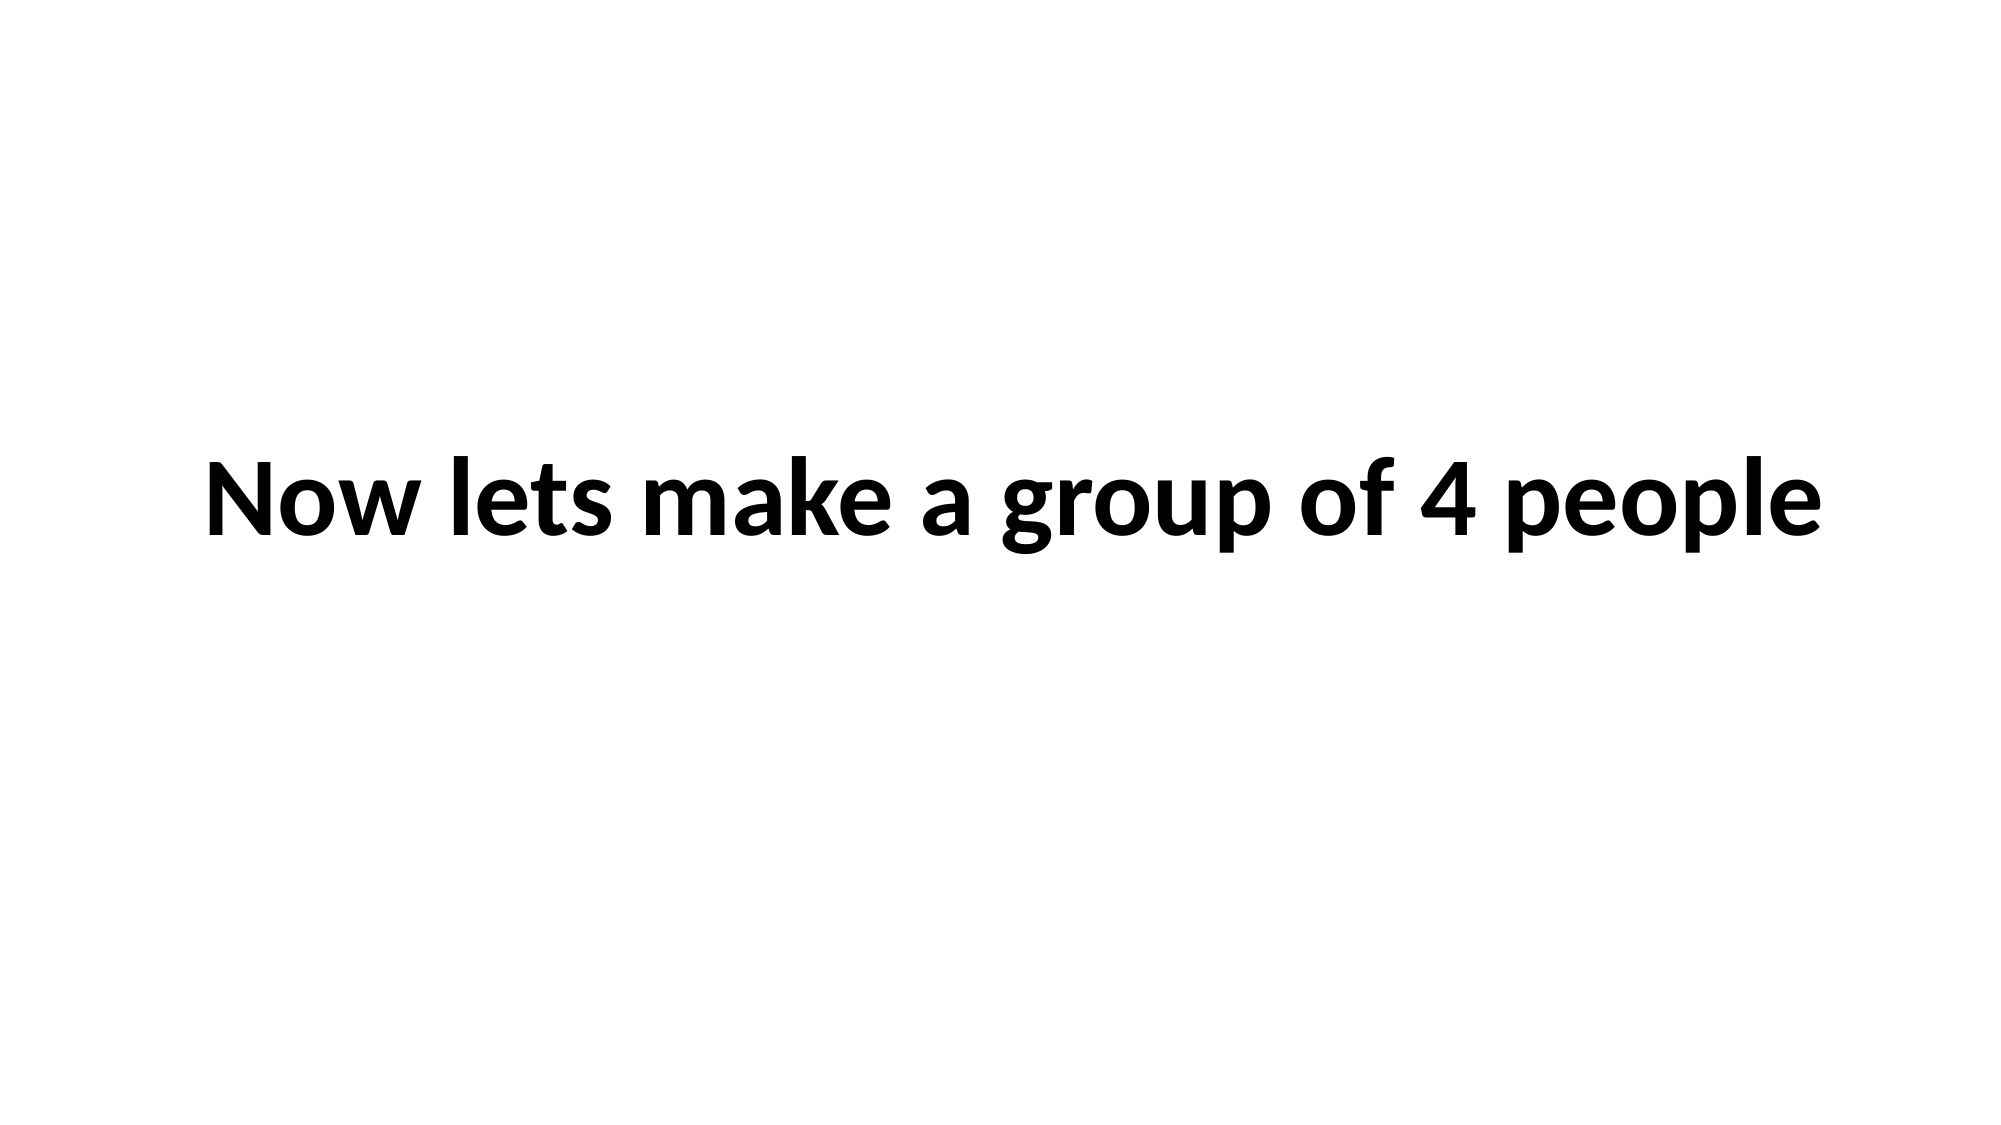

Now lets make a group of 4 people